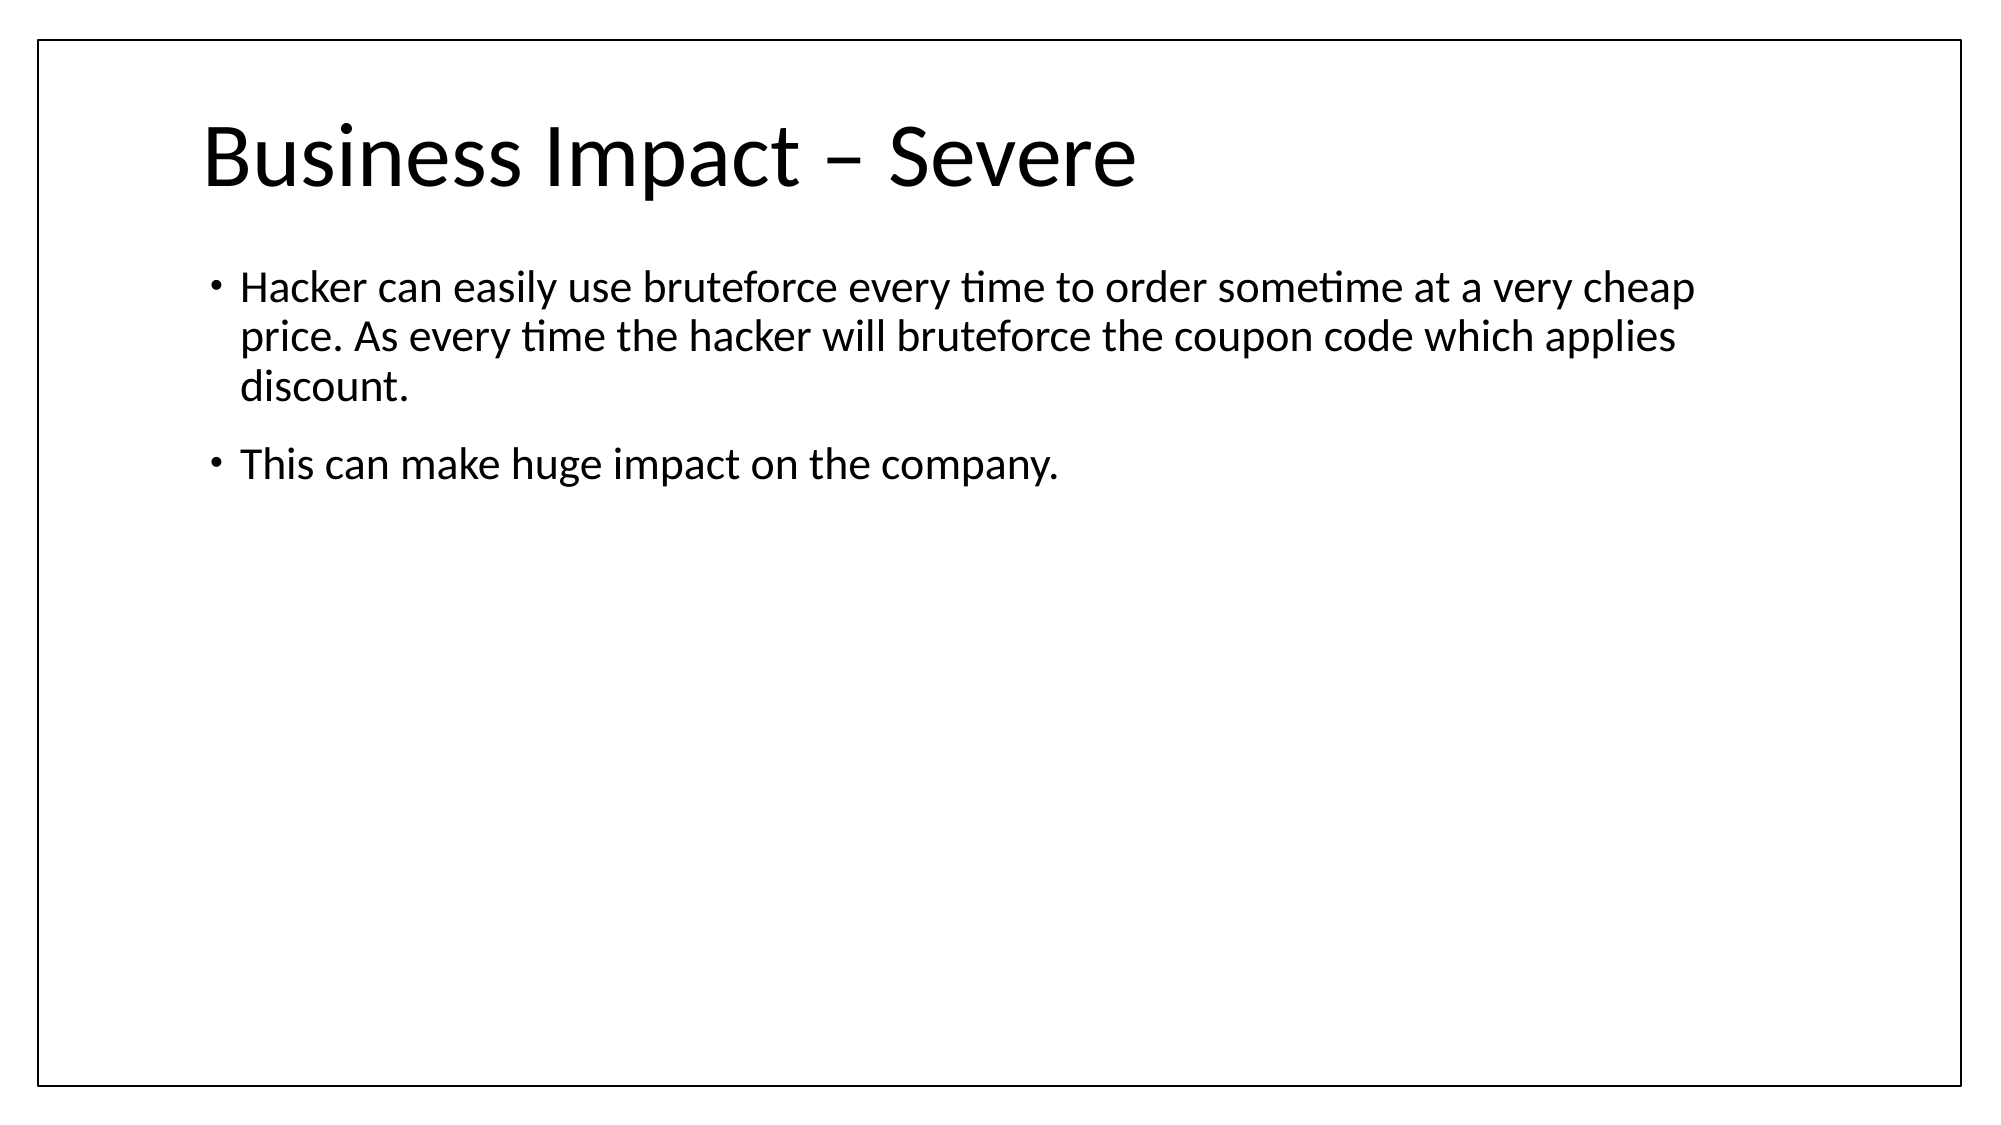

# Business Impact – Severe
Hacker can easily use bruteforce every time to order sometime at a very cheap price. As every time the hacker will bruteforce the coupon code which applies discount.
This can make huge impact on the company.